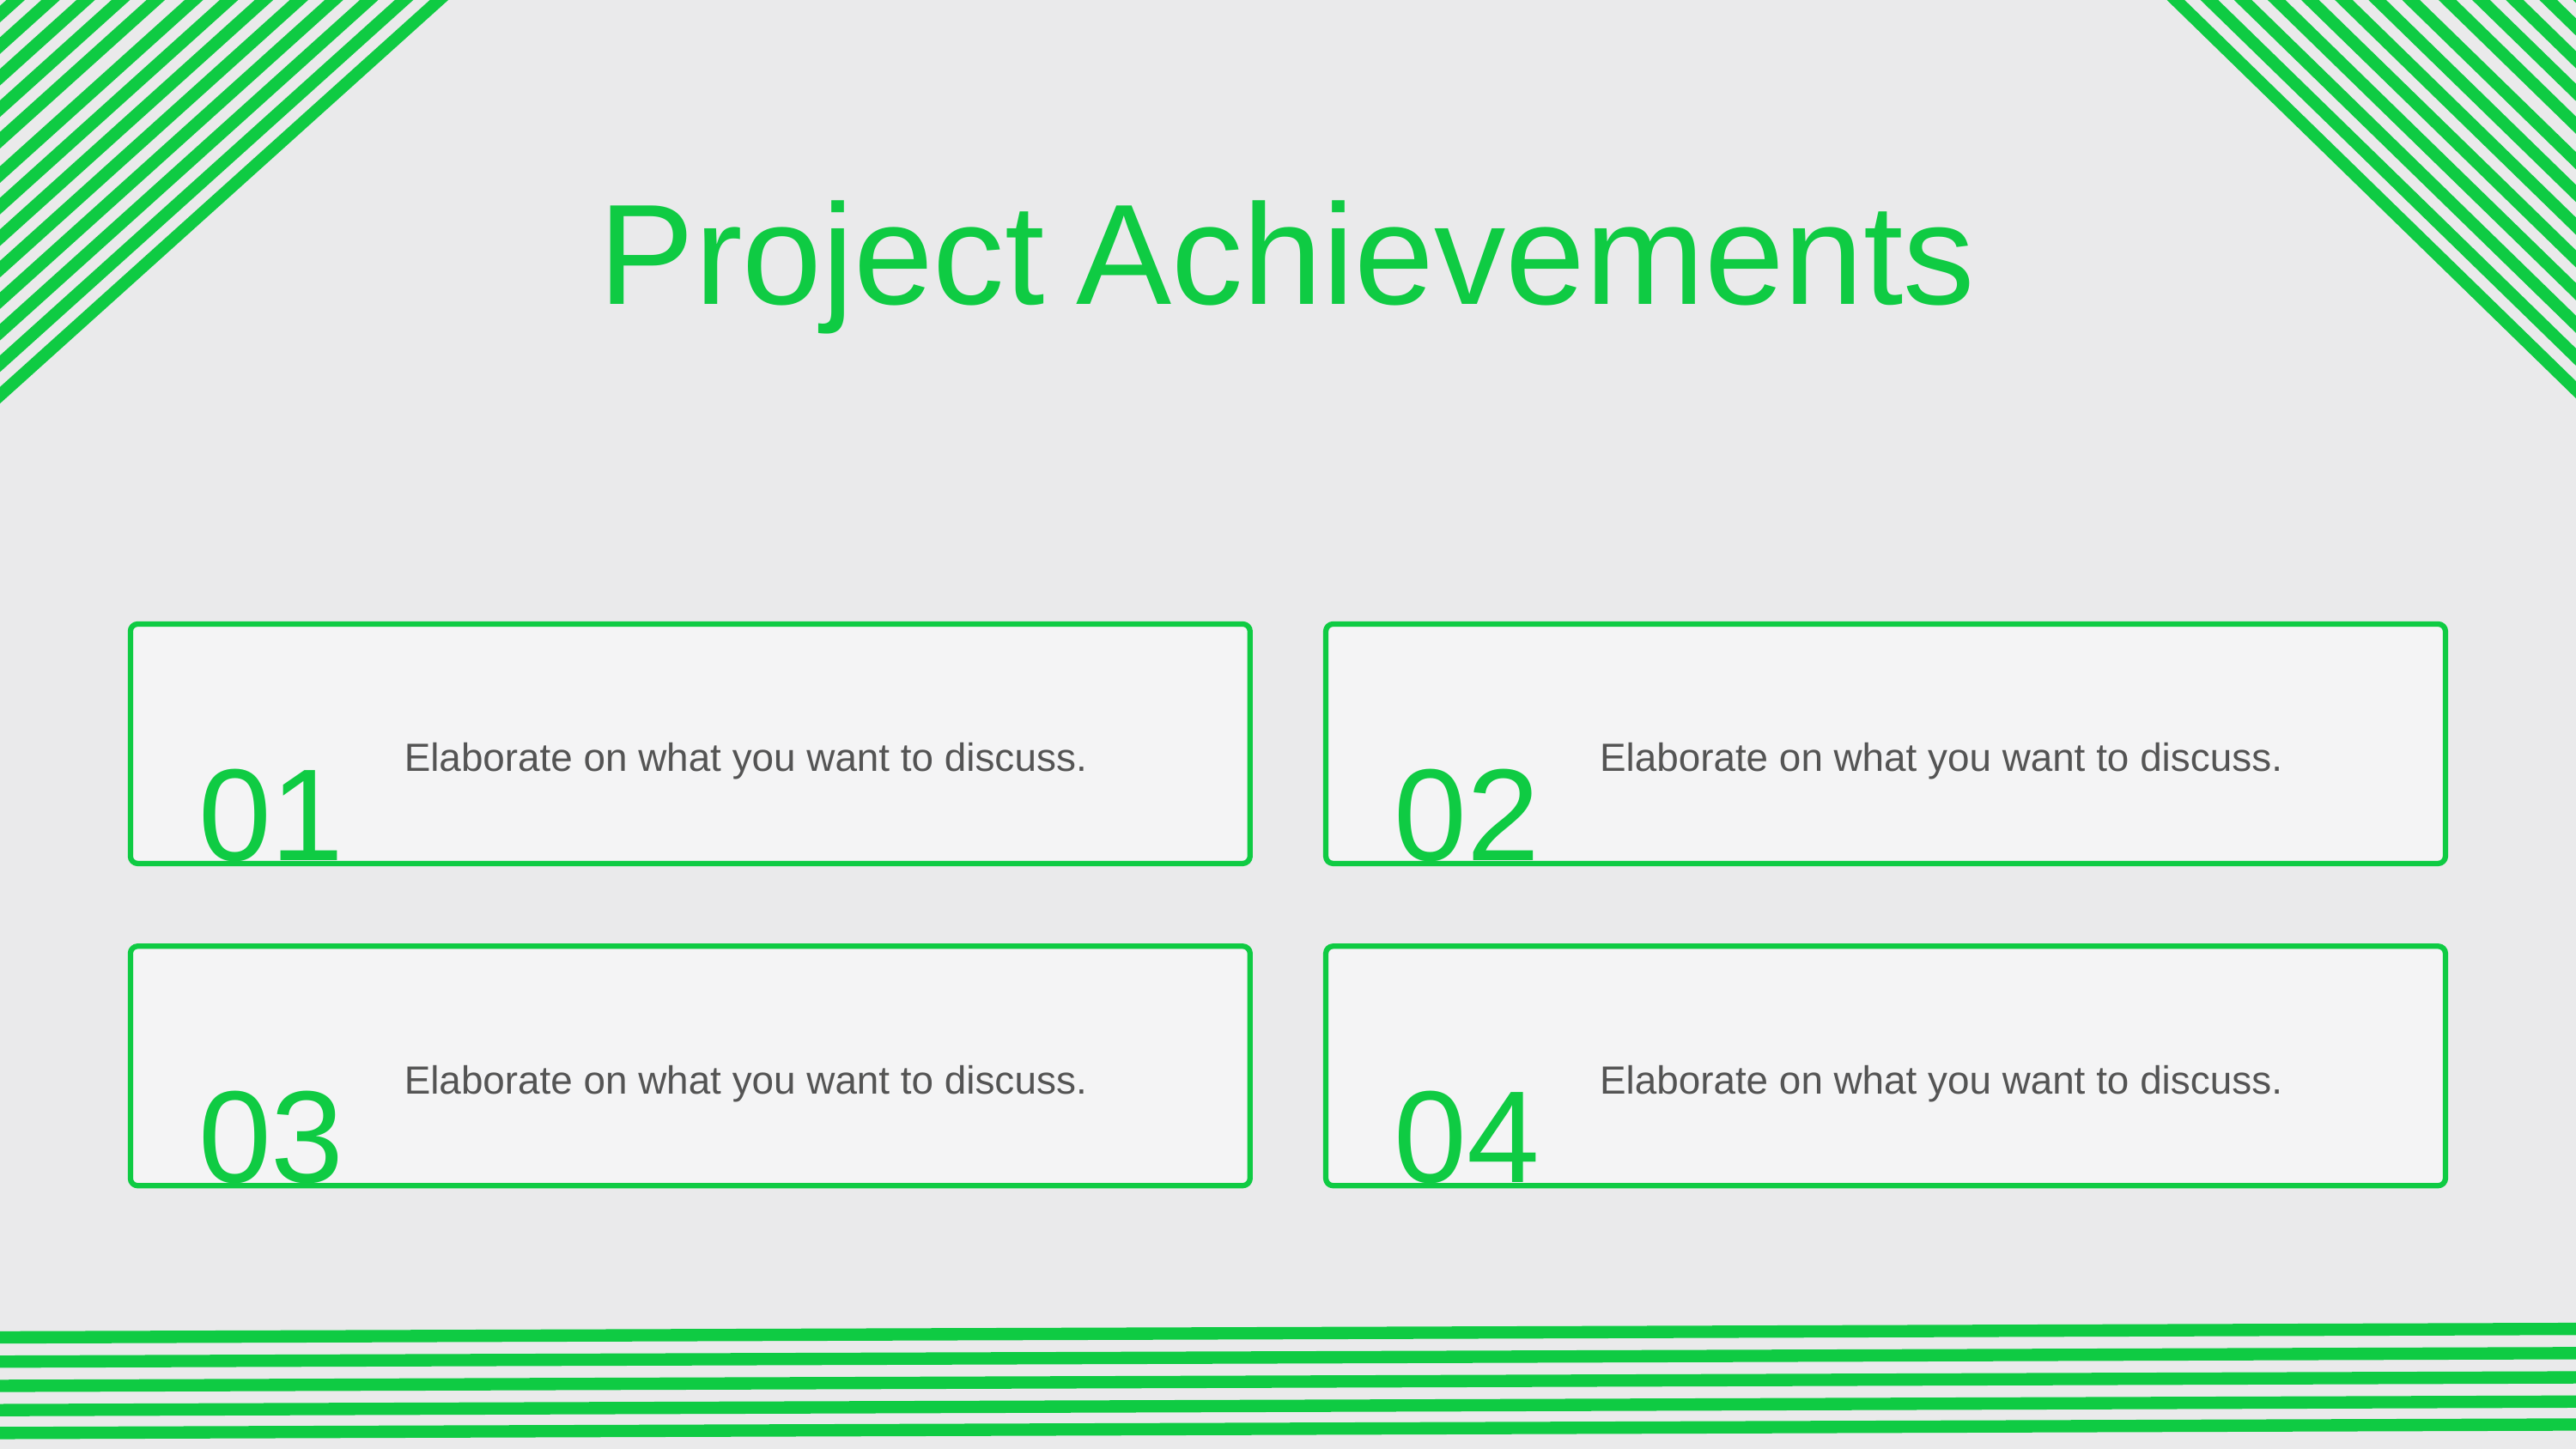

Project Achievements

01
02
Elaborate on what you want to discuss.
Elaborate on what you want to discuss.

03
04
Elaborate on what you want to discuss.
Elaborate on what you want to discuss.